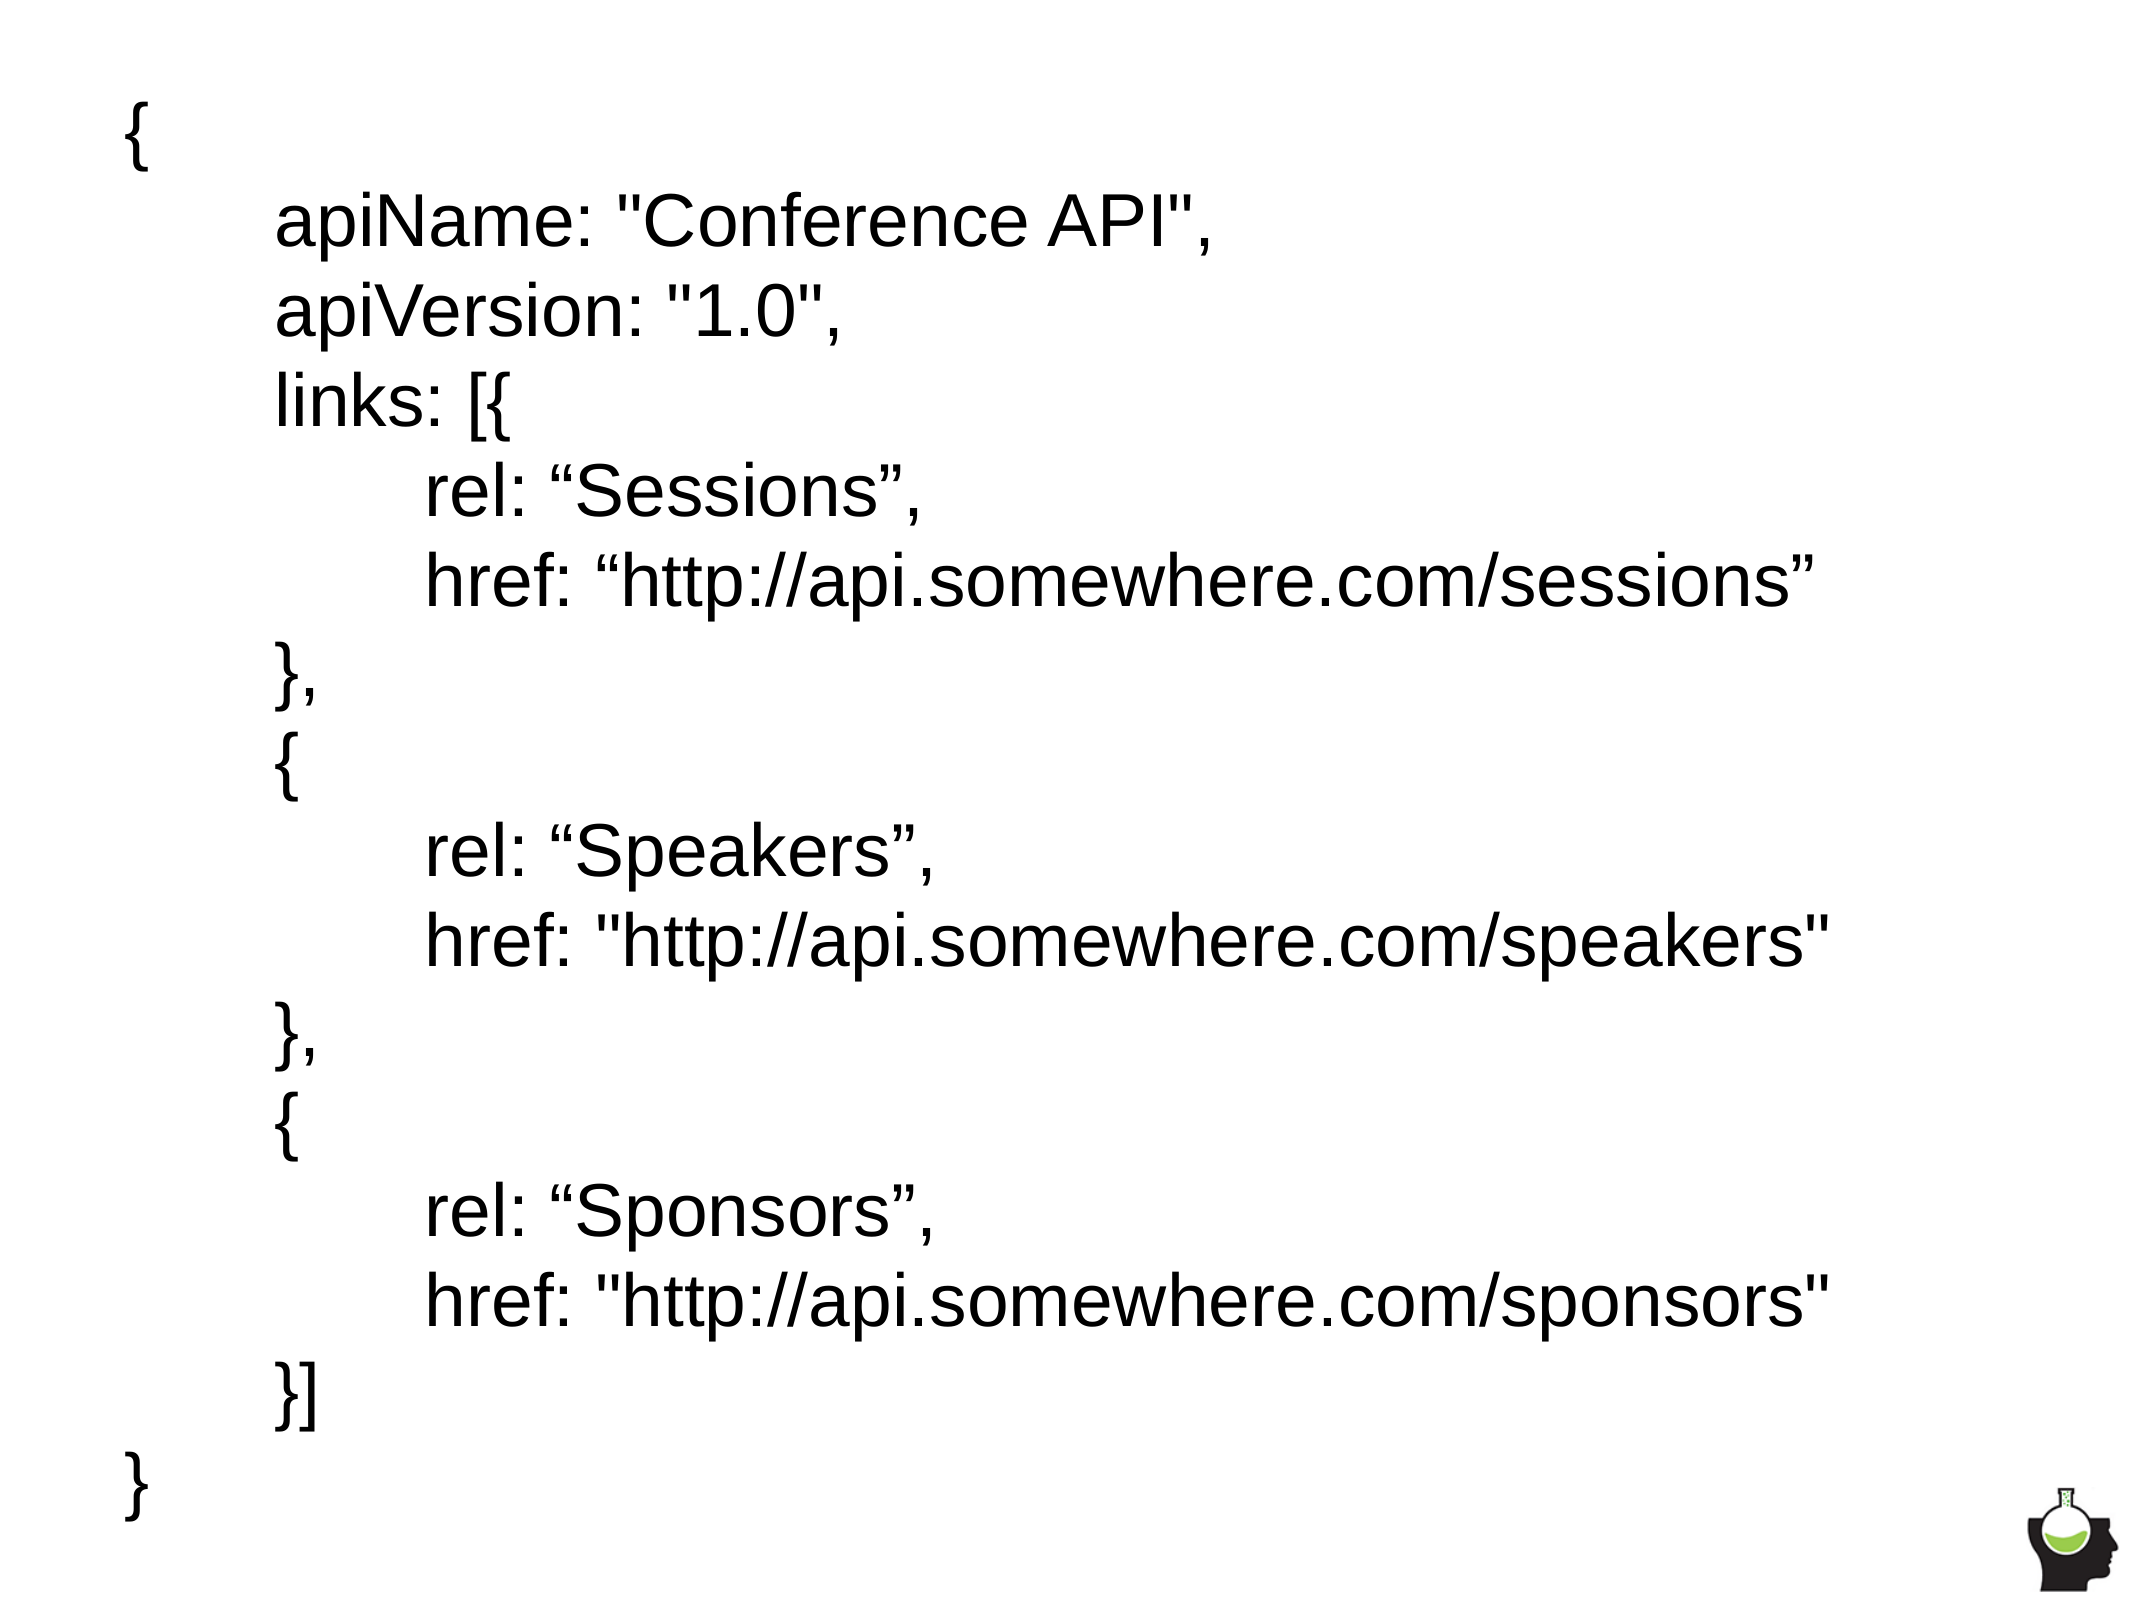

{
	apiName: "Conference API",
	apiVersion: "1.0",
	links: [{
		rel: “Sessions”,
		href: “http://api.somewhere.com/sessions”
	},
	{
		rel: “Speakers”,
		href: "http://api.somewhere.com/speakers"
	},
	{
		rel: “Sponsors”,
		href: "http://api.somewhere.com/sponsors"
	}]
}